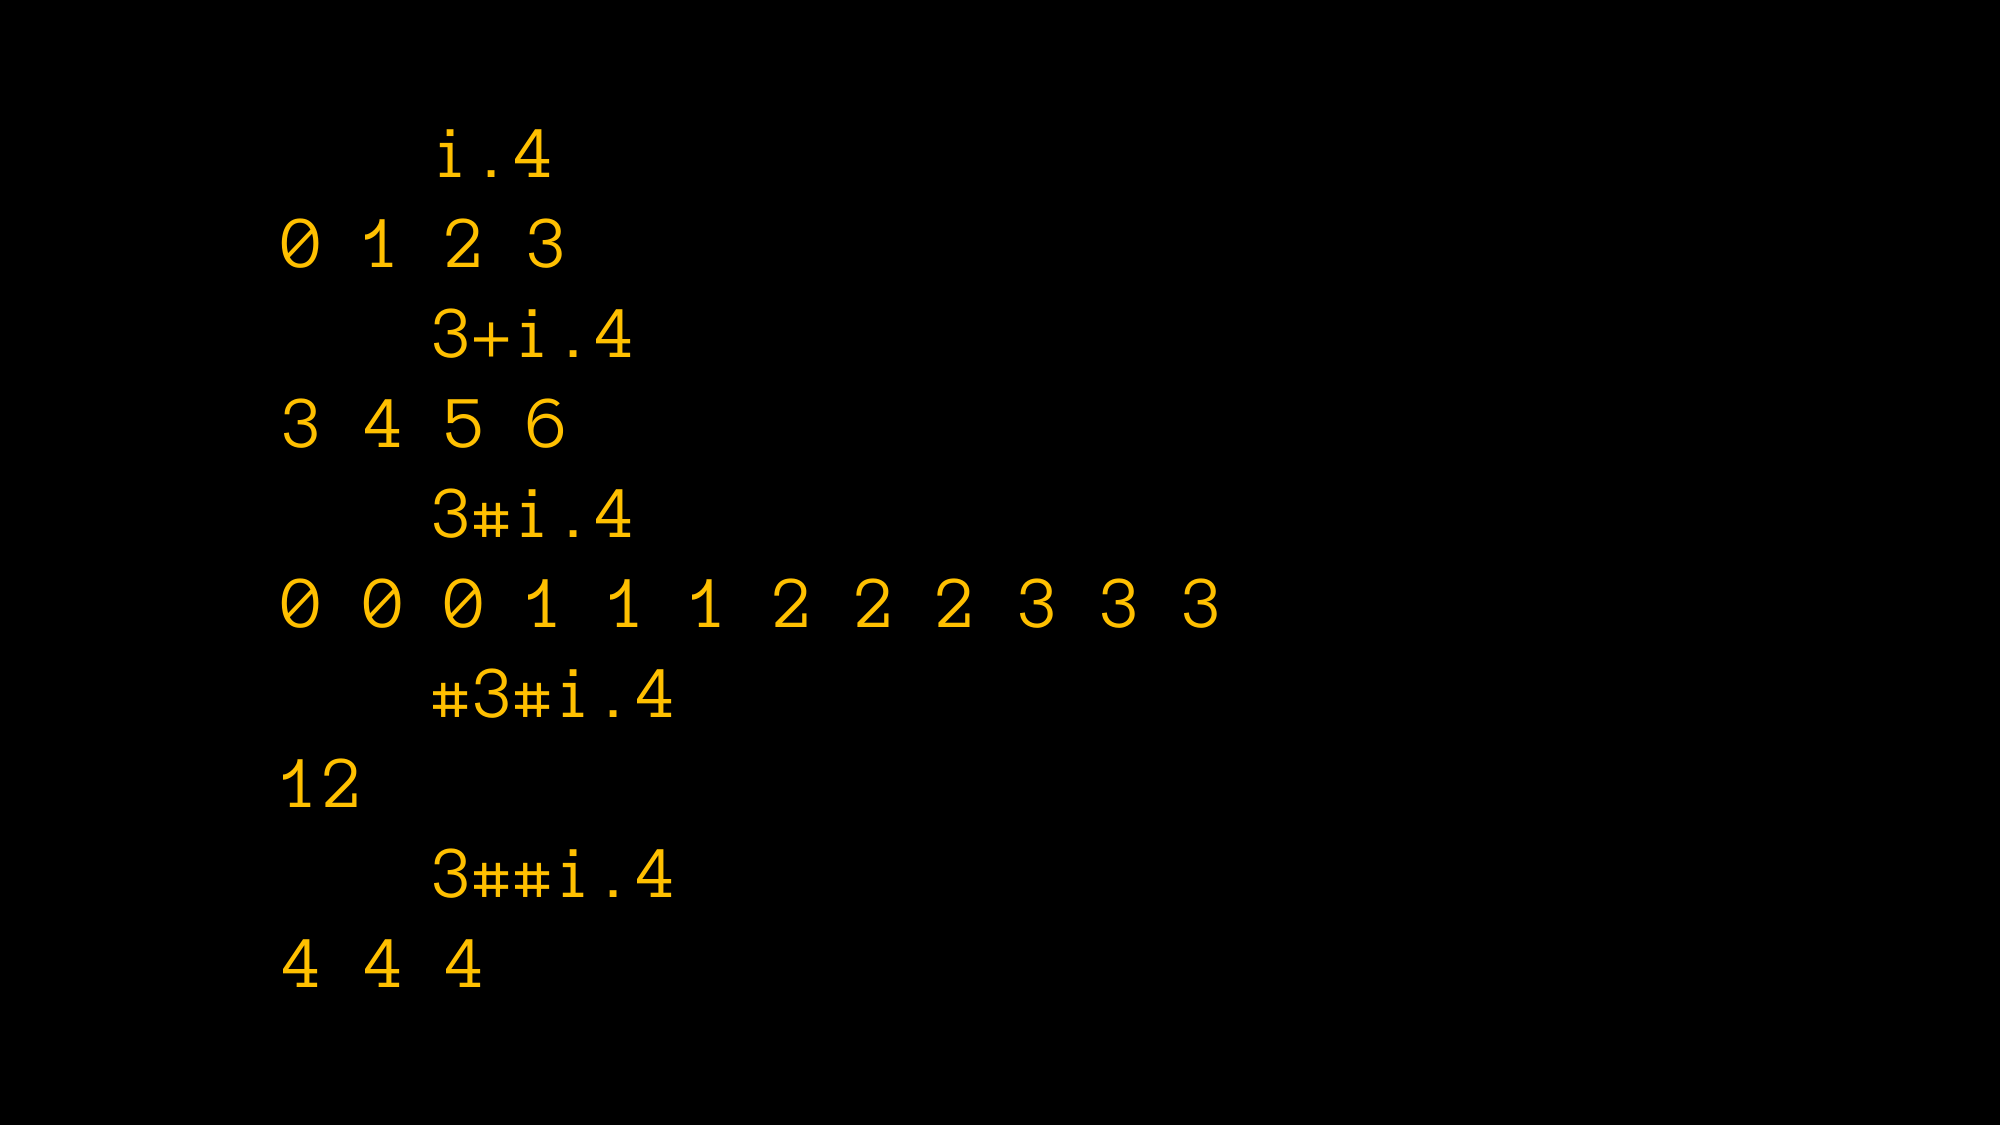

i.4
0 1 2 3
	3+i.4
3 4 5 6
	3#i.4
0 0 0 1 1 1 2 2 2 3 3 3
	#3#i.4
12
	3##i.4
4 4 4